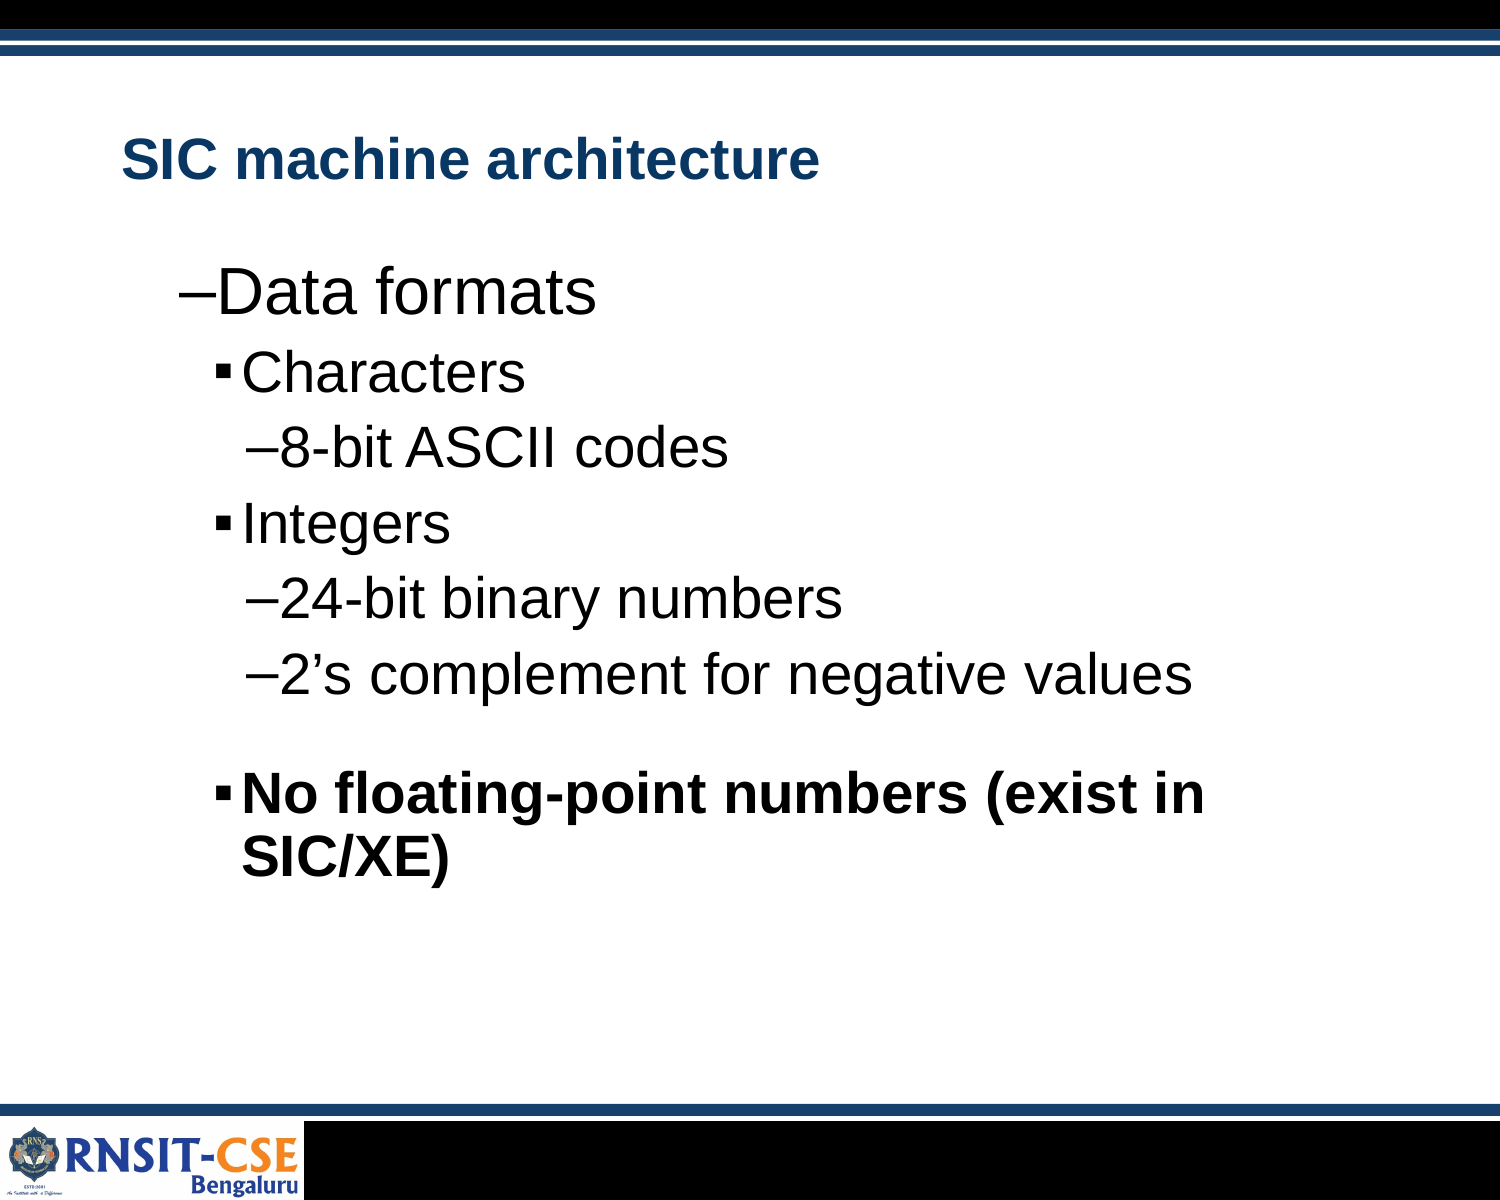

# SIC machine architecture
Data formats
Characters
8-bit ASCII codes
Integers
24-bit binary numbers
2’s complement for negative values

No floating-point numbers (exist in SIC/XE)